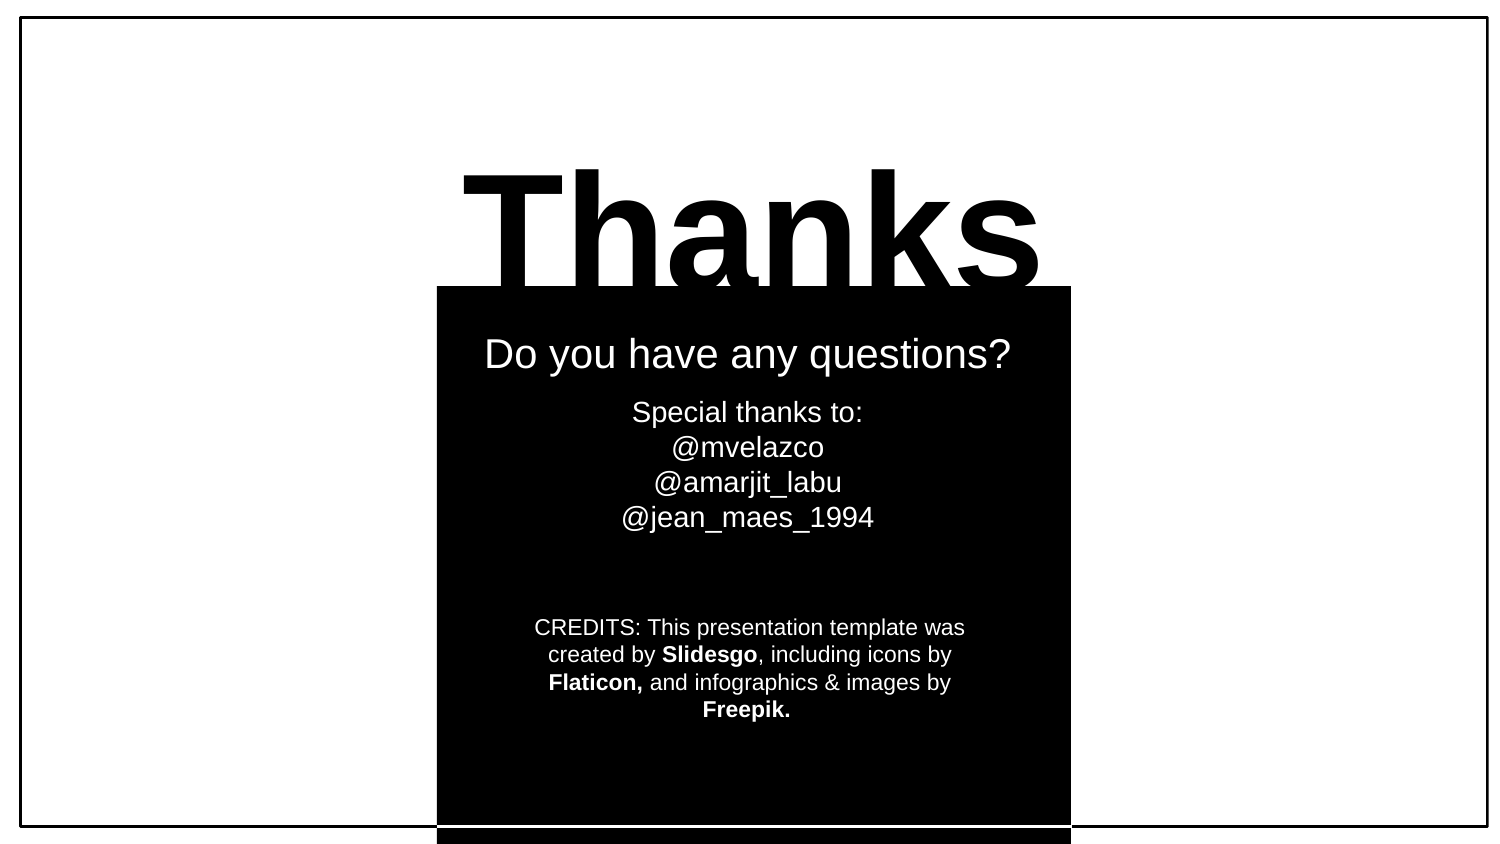

# Thanks
Do you have any questions?

Special thanks to:
@mvelazco
@amarjit_labu
@jean_maes_1994